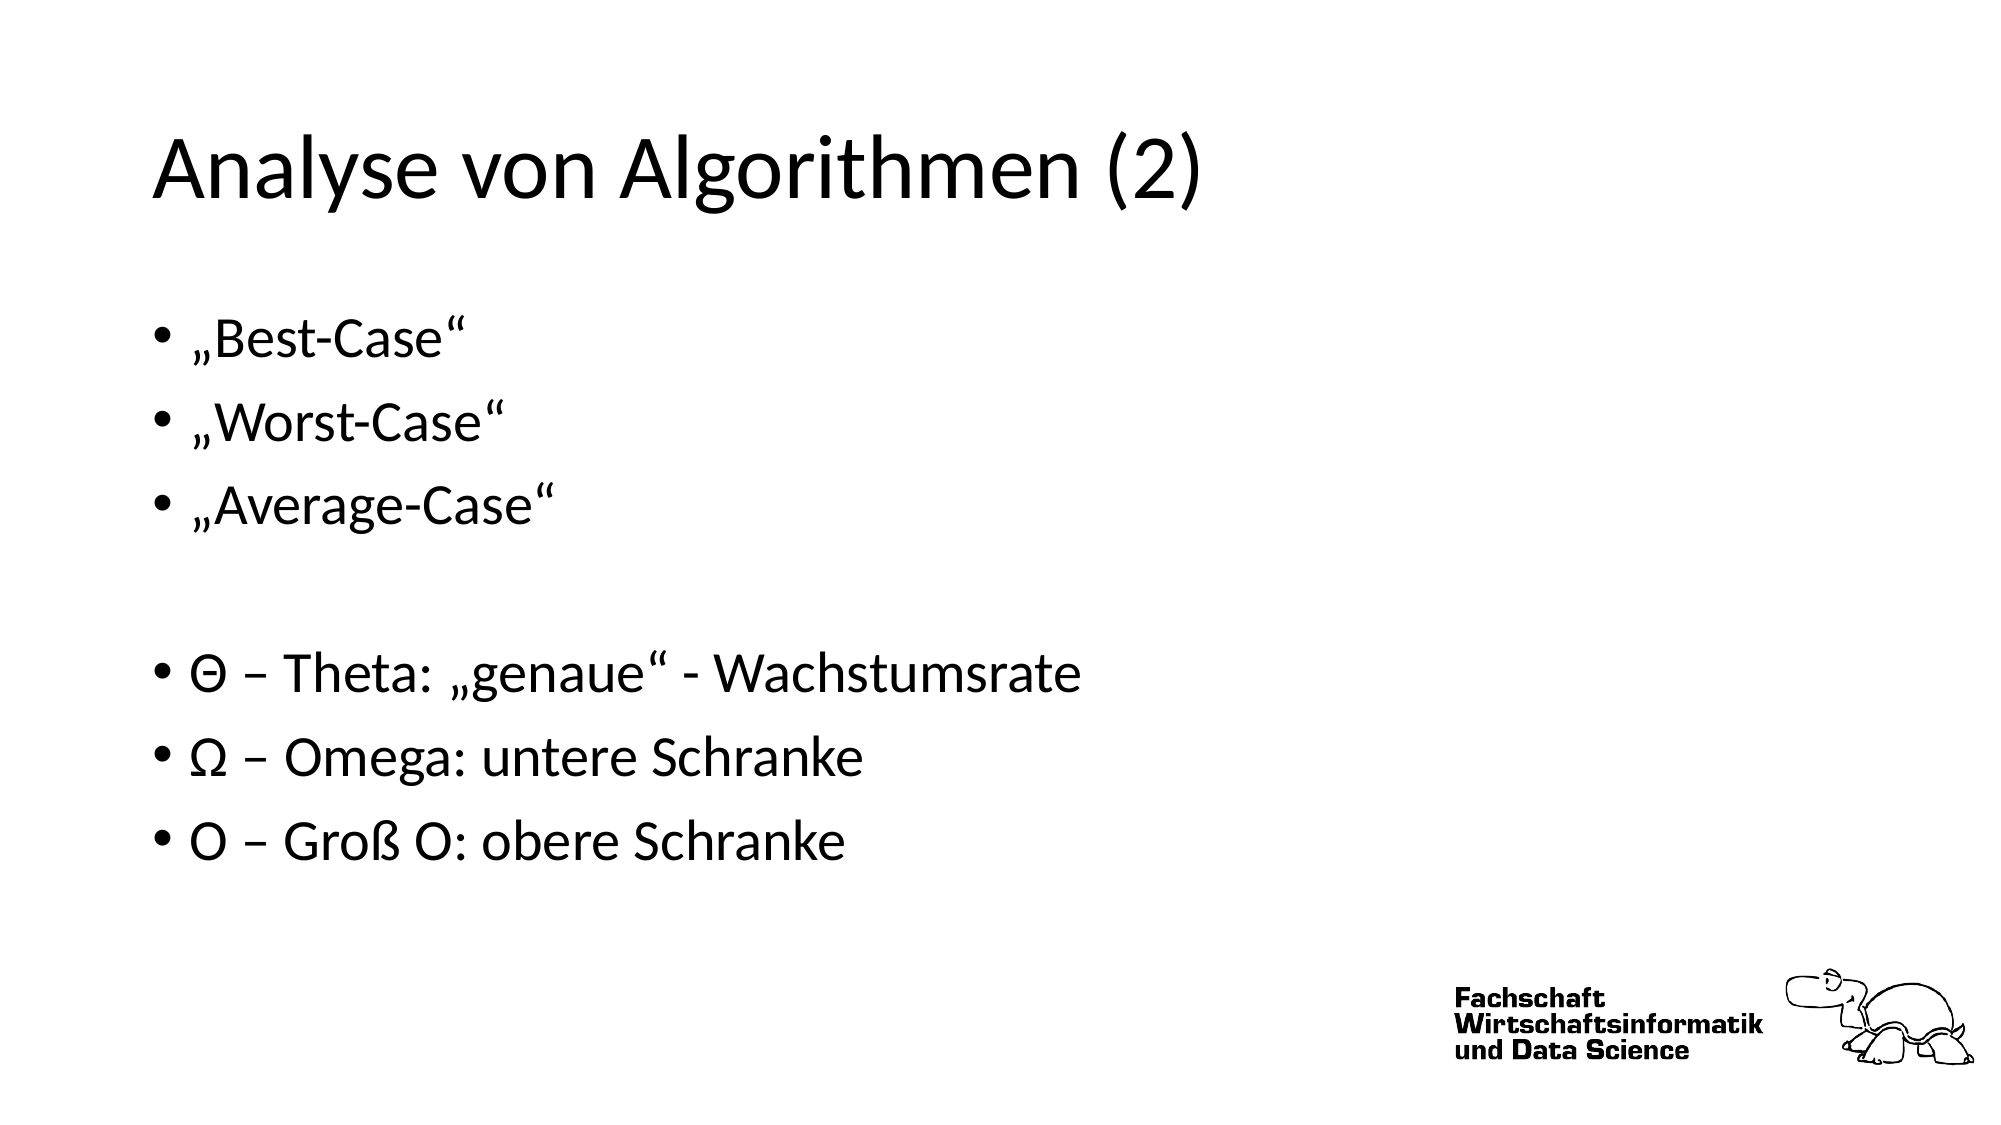

# Analyse von Algorithmen (2)
„Best-Case“
„Worst-Case“
„Average-Case“

Θ – Theta: „genaue“ - Wachstumsrate
Ω – Omega: untere Schranke
O – Groß O: obere Schranke